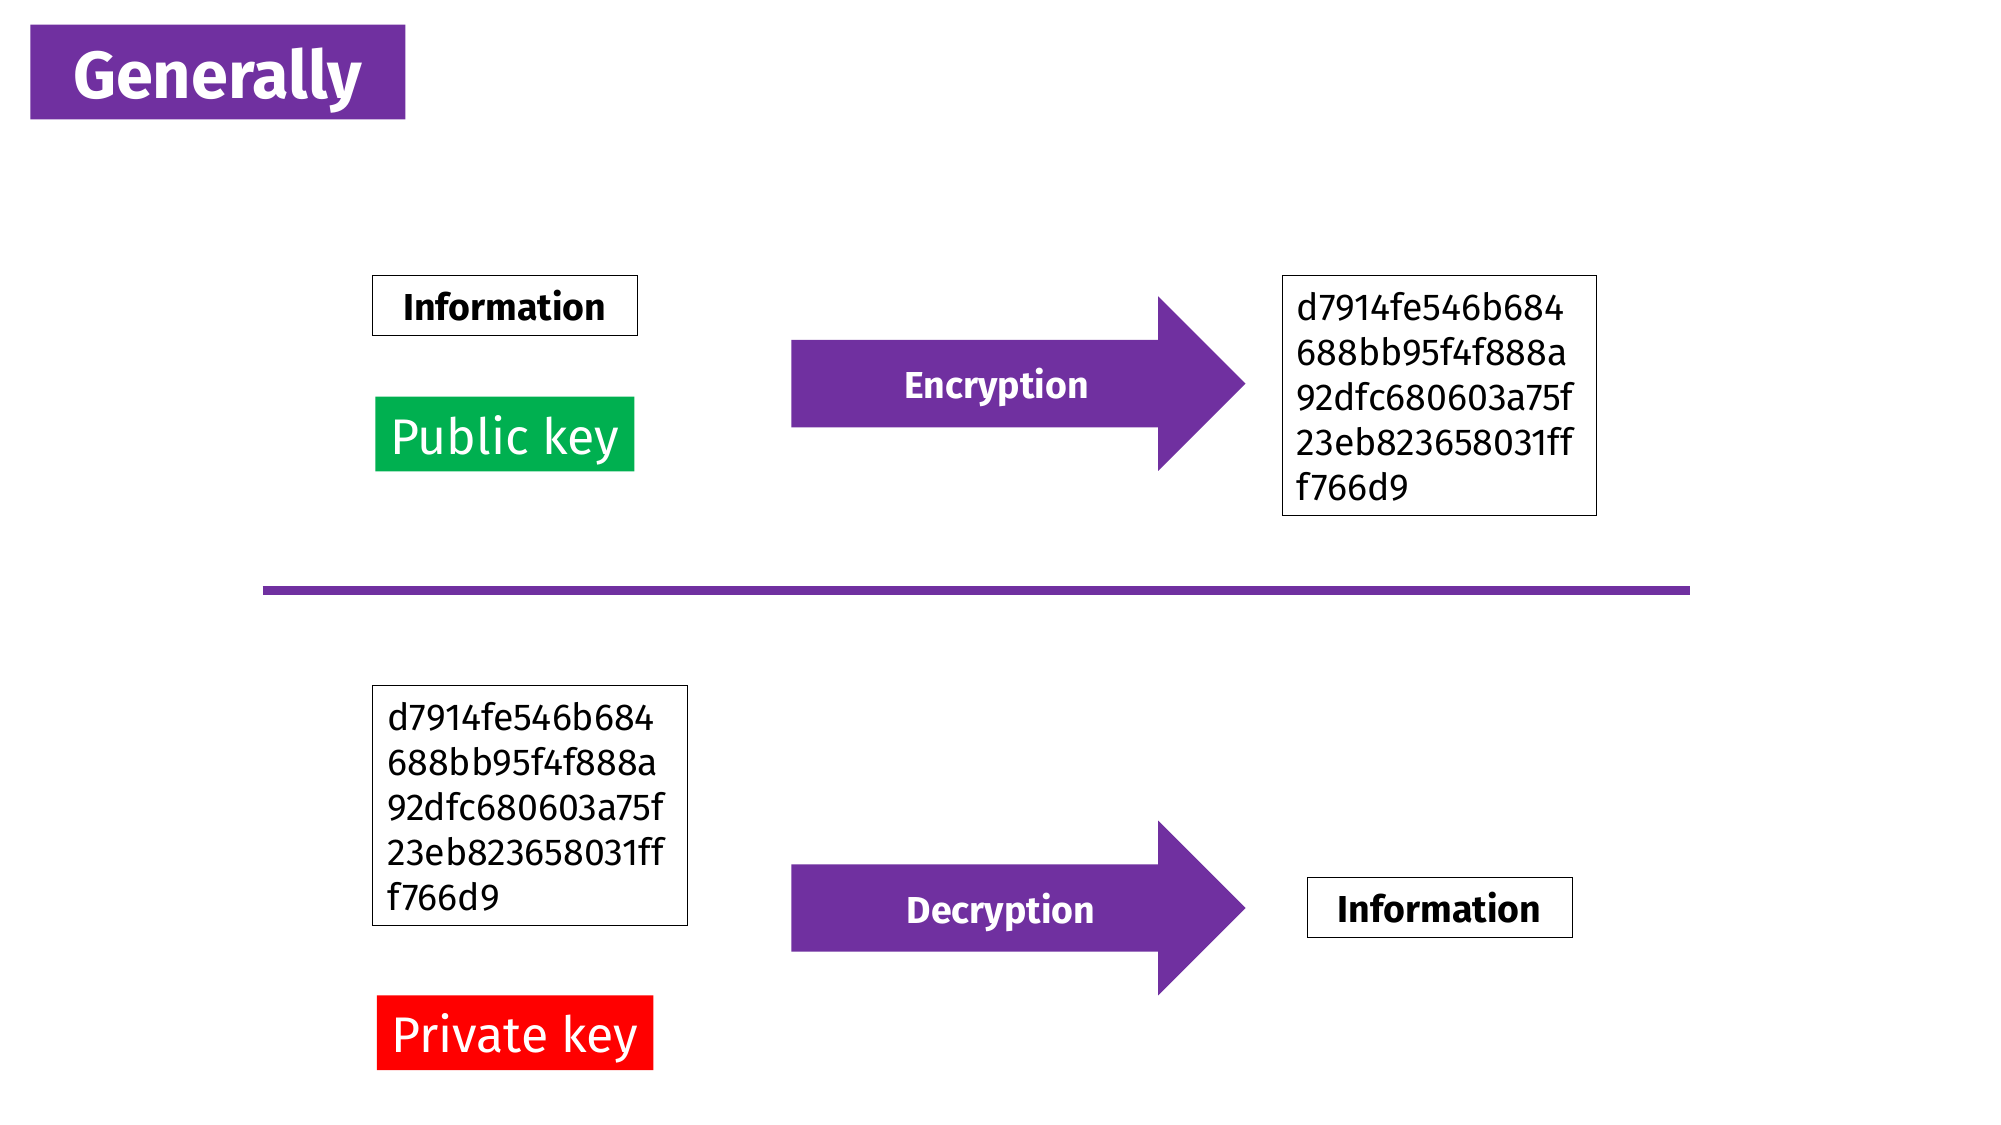

Generally
Information
d7914fe546b684688bb95f4f888a92dfc680603a75f23eb823658031fff766d9
Encryption
Public key
d7914fe546b684688bb95f4f888a92dfc680603a75f23eb823658031fff766d9
 Decryption
Information
Private key